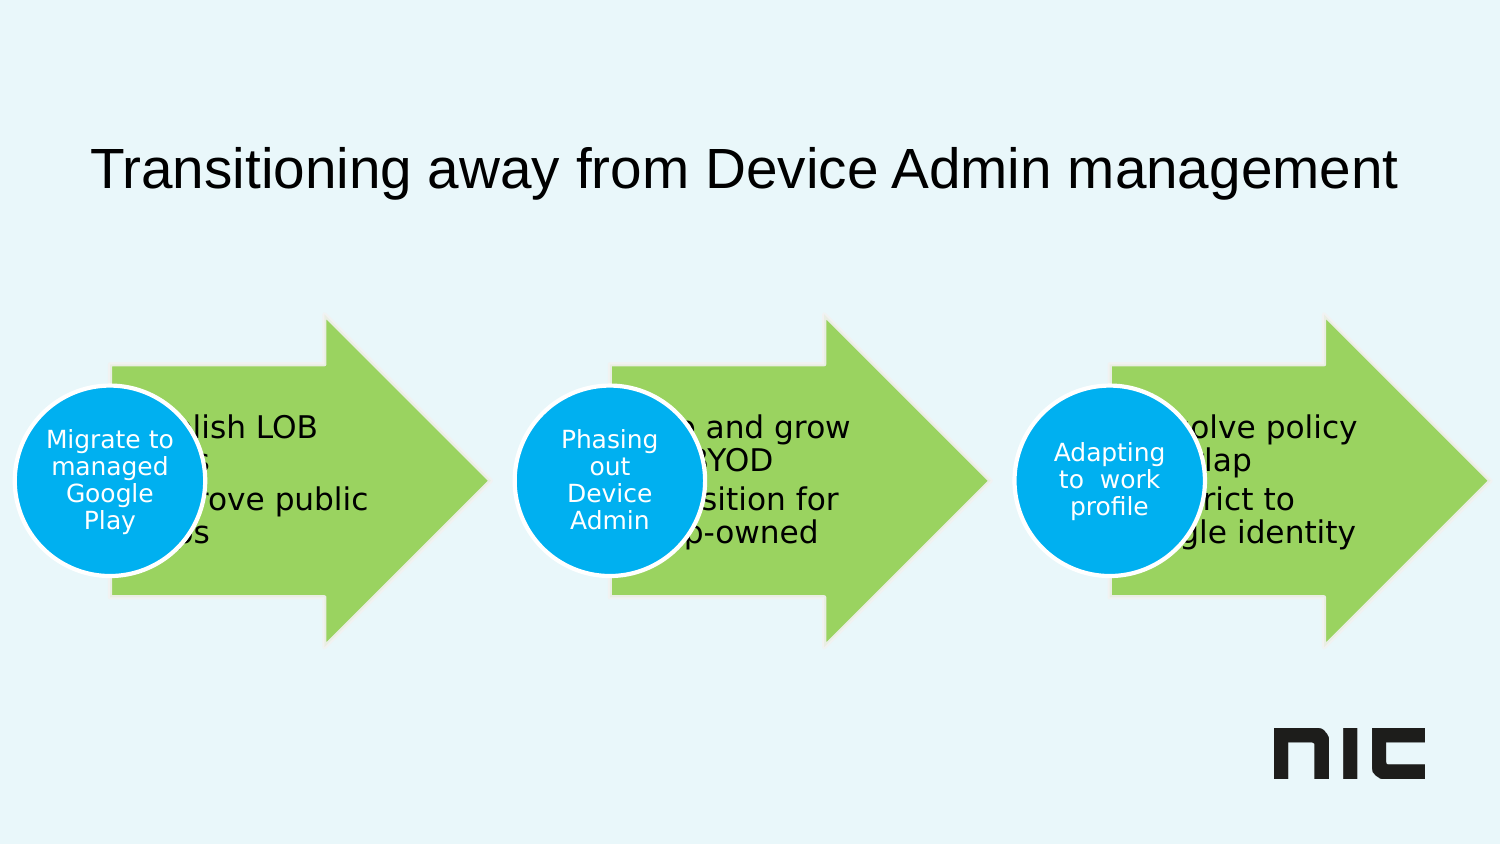

# Transitioning away from Device Admin management
Publish LOB apps
Approve public apps
Migrate to managed Google Play
Cap and grow for BYOD
Transition for corp-owned
Phasing out Device Admin
Resolve policy overlap
Restrict to single identity
Adapting to  work profile